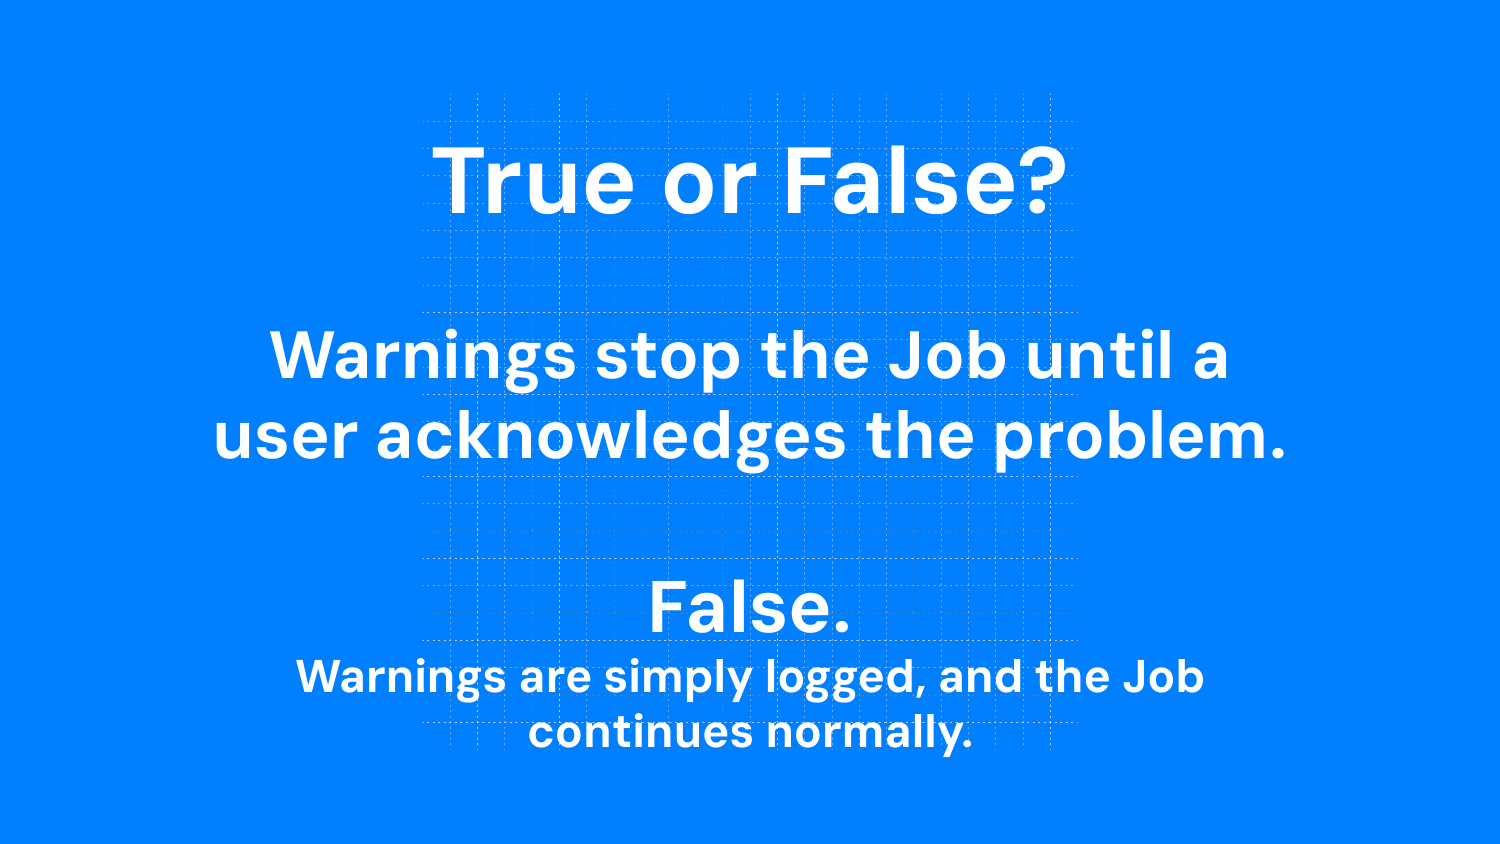

# True or False? Warnings stop the Job until a user acknowledges the problem.

False.
Warnings are simply logged, and the Job continues normally.